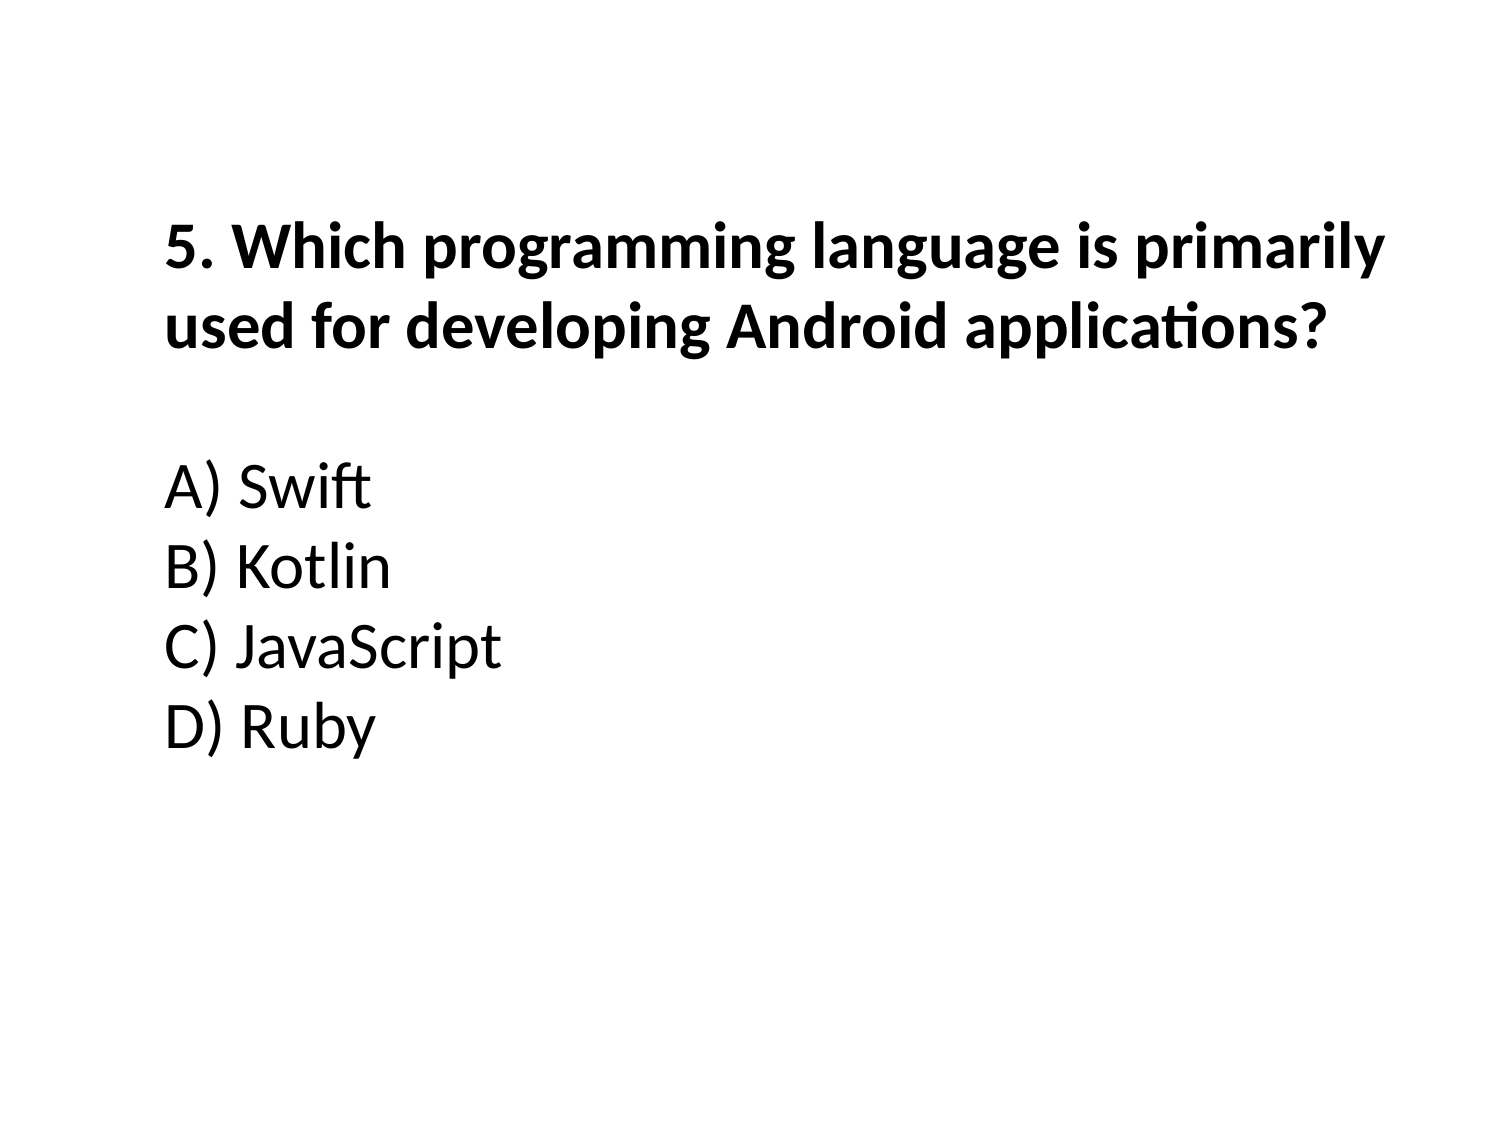

5. Which programming language is primarily used for developing Android applications?

A) Swift
B) Kotlin
C) JavaScript
D) Ruby